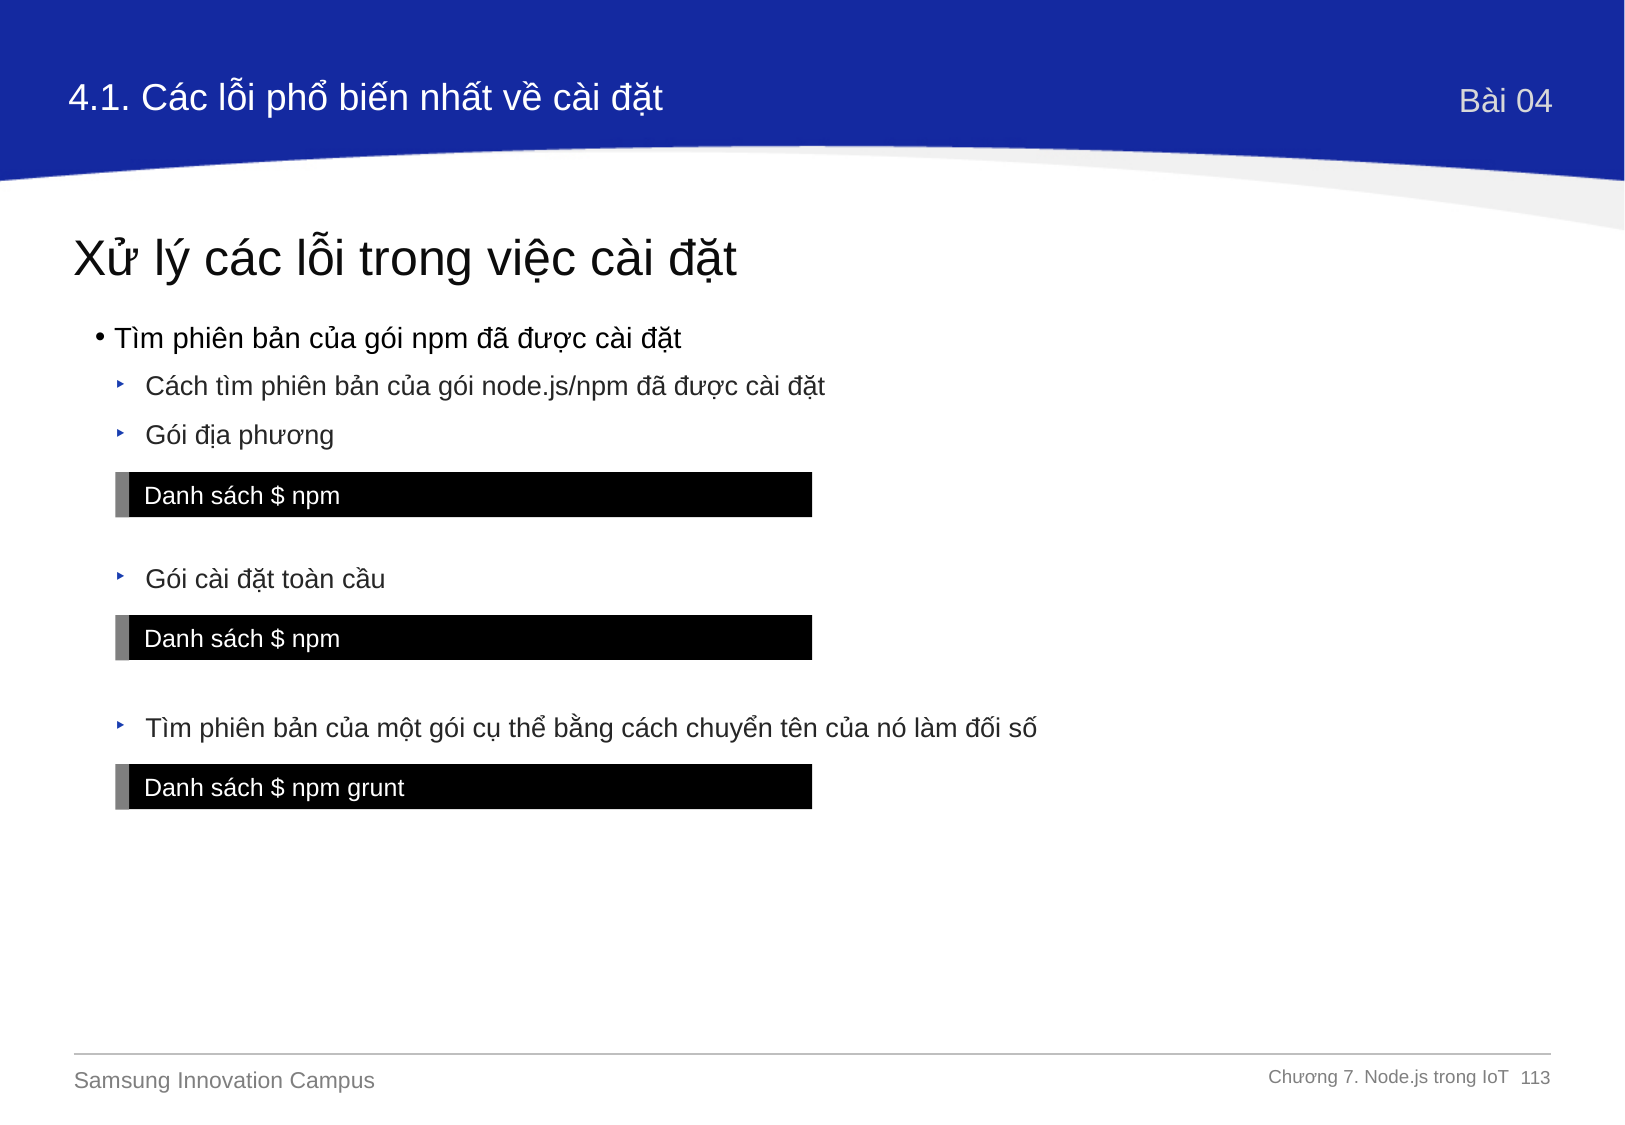

4.1. Các lỗi phổ biến nhất về cài đặt
Bài 04
Xử lý các lỗi trong việc cài đặt
Tìm phiên bản của gói npm đã được cài đặt
Cách tìm phiên bản của gói node.js/npm đã được cài đặt
Gói địa phương
Danh sách $ npm

Gói cài đặt toàn cầu
Danh sách $ npm

Tìm phiên bản của một gói cụ thể bằng cách chuyển tên của nó làm đối số
Danh sách $ npm grunt